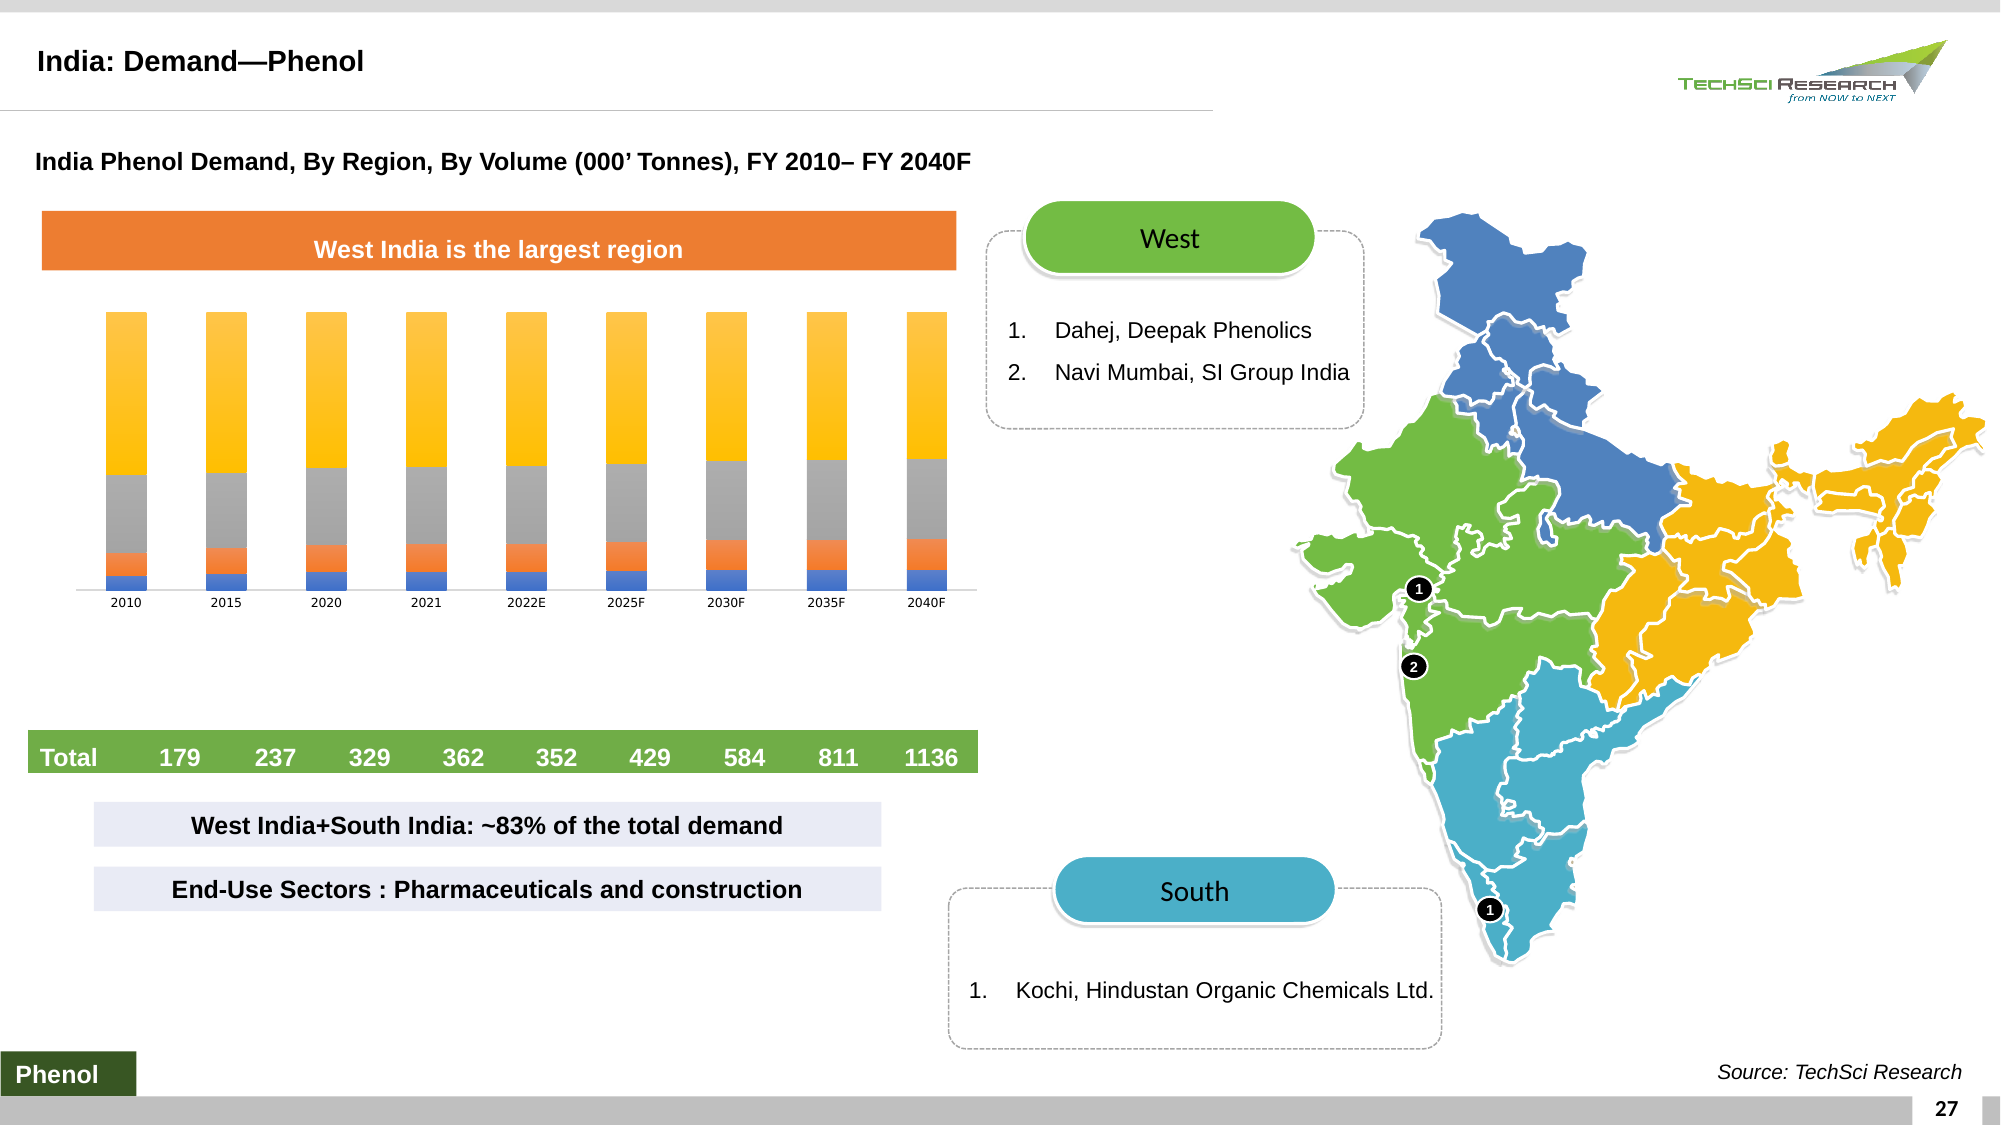

India: Demand—Phenol
India Phenol Demand, By Region, By Volume (000’ Tonnes), FY 2010– FY 2040F
West

Dahej, Deepak Phenolics
Navi Mumbai, SI Group India
West India is the largest region

### Chart

| Category | East | North | South | West |
|---|---|---|---|---|
| 2010 | 0.0526 | 0.083 | 0.2821 | 0.5823 |
| 2015 | 0.0611 | 0.09209999999999999 | 0.272 | 0.5748 |
| 2020 | 0.0678 | 0.09809999999999999 | 0.278 | 0.5560999999999999 |
| 2021 | 0.069 | 0.09919999999999998 | 0.27909999999999996 | 0.5526999999999999 |
| 2022E | 0.0695 | 0.0996 | 0.2798 | 0.5511 |
| 2025F | 0.0726 | 0.1028 | 0.2825 | 0.5421 |
| 2030F | 0.0763 | 0.1064 | 0.2861 | 0.5312 |
| 2035F | 0.0751 | 0.1081 | 0.288 | 0.5288 |
| 2040F | 0.0759 | 0.1094 | 0.2897 | 0.525 |

1

2

| Total | 179 | 237 | 329 | 362 | 352 | 429 | 584 | 811 | 1136 |
| --- | --- | --- | --- | --- | --- | --- | --- | --- | --- |

West India+South India: ~83% of the total demand

South

Kochi, Hindustan Organic Chemicals Ltd.

End-Use Sectors : Pharmaceuticals and construction

1
Source: TechSci Research
Phenol